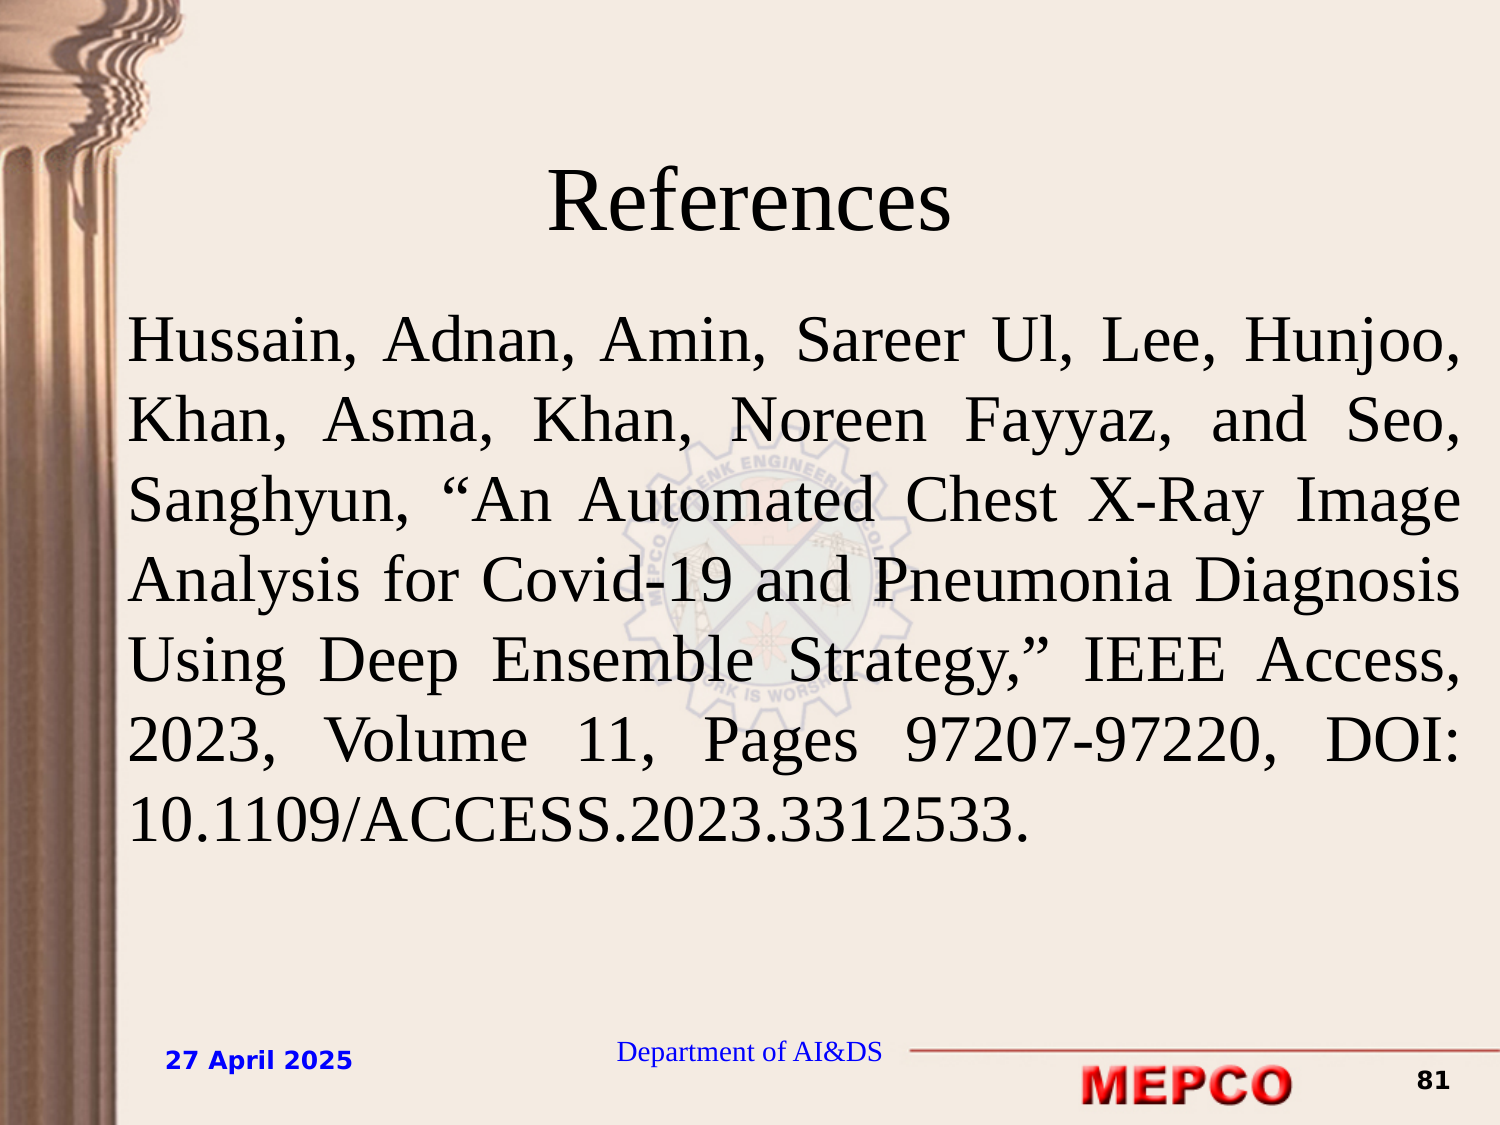

# References
Hussain, Adnan, Amin, Sareer Ul, Lee, Hunjoo, Khan, Asma, Khan, Noreen Fayyaz, and Seo, Sanghyun, “An Automated Chest X-Ray Image Analysis for Covid-19 and Pneumonia Diagnosis Using Deep Ensemble Strategy,” IEEE Access, 2023, Volume 11, Pages 97207-97220, DOI: 10.1109/ACCESS.2023.3312533.

Department of AI&DS